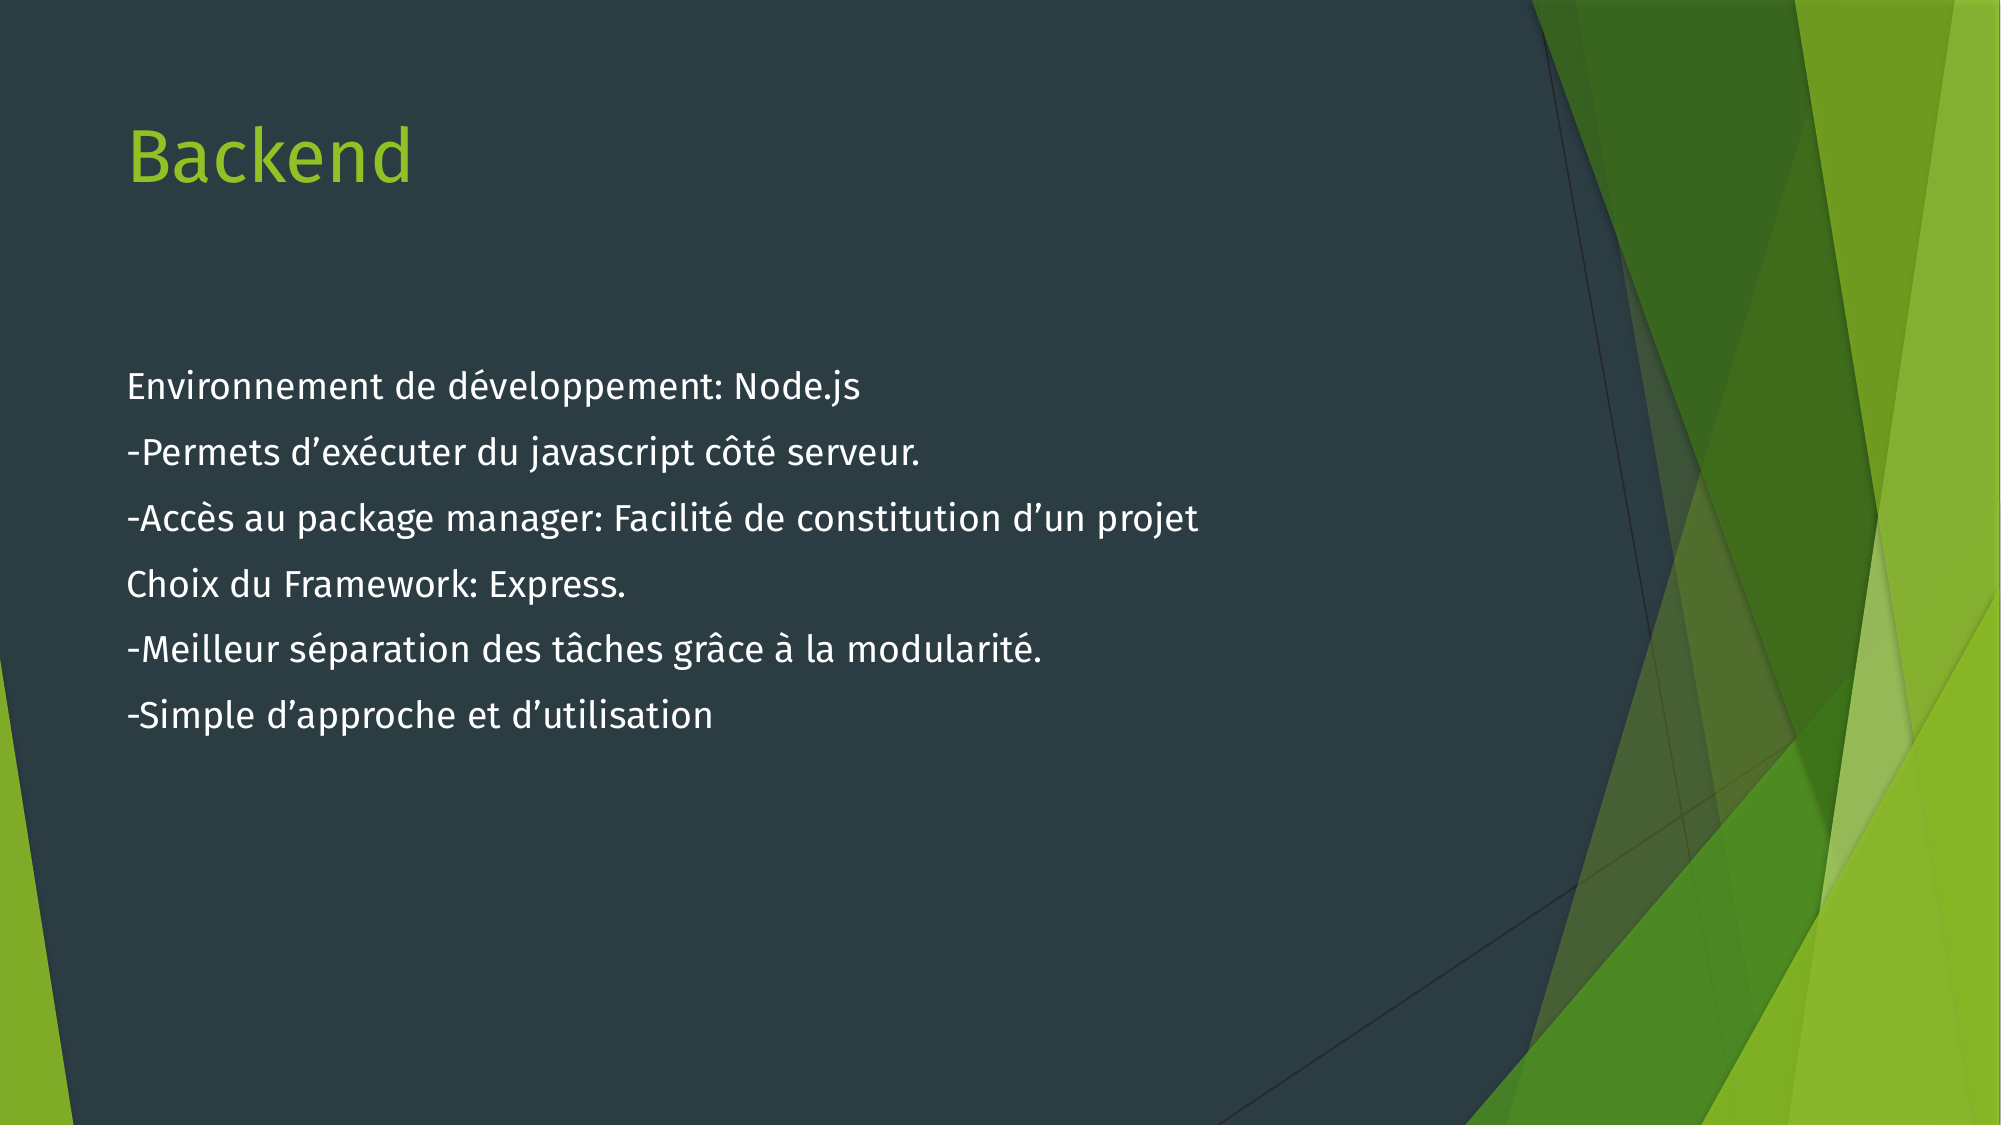

# Backend
Environnement de développement: Node.js
-Permets d’exécuter du javascript côté serveur.
-Accès au package manager: Facilité de constitution d’un projet
Choix du Framework: Express.
-Meilleur séparation des tâches grâce à la modularité.
-Simple d’approche et d’utilisation